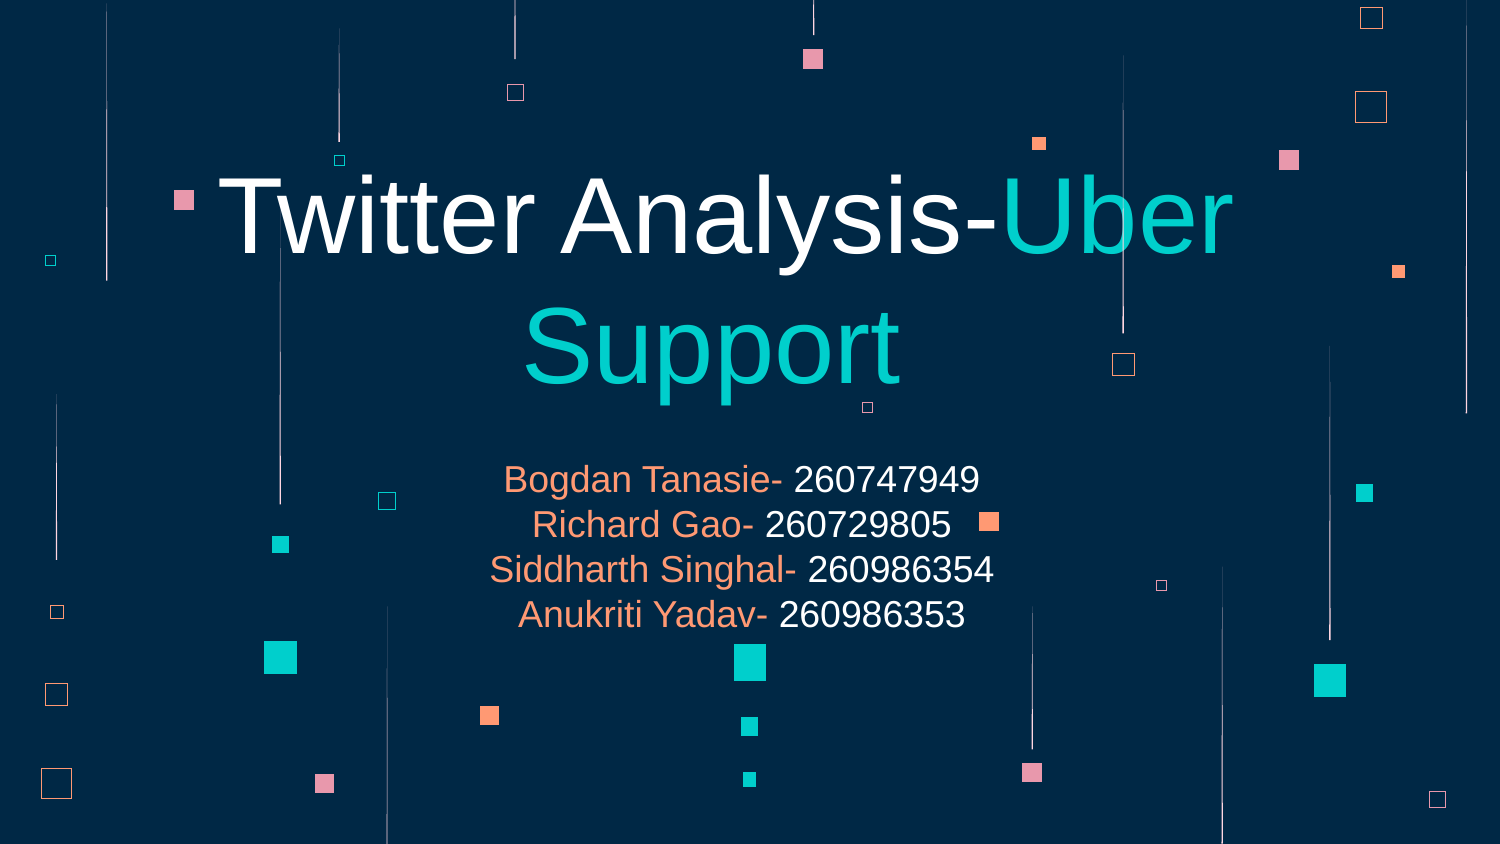

# Twitter Analysis-Uber Support

Bogdan Tanasie- 260747949
Richard Gao- 260729805
Siddharth Singhal- 260986354
Anukriti Yadav- 260986353